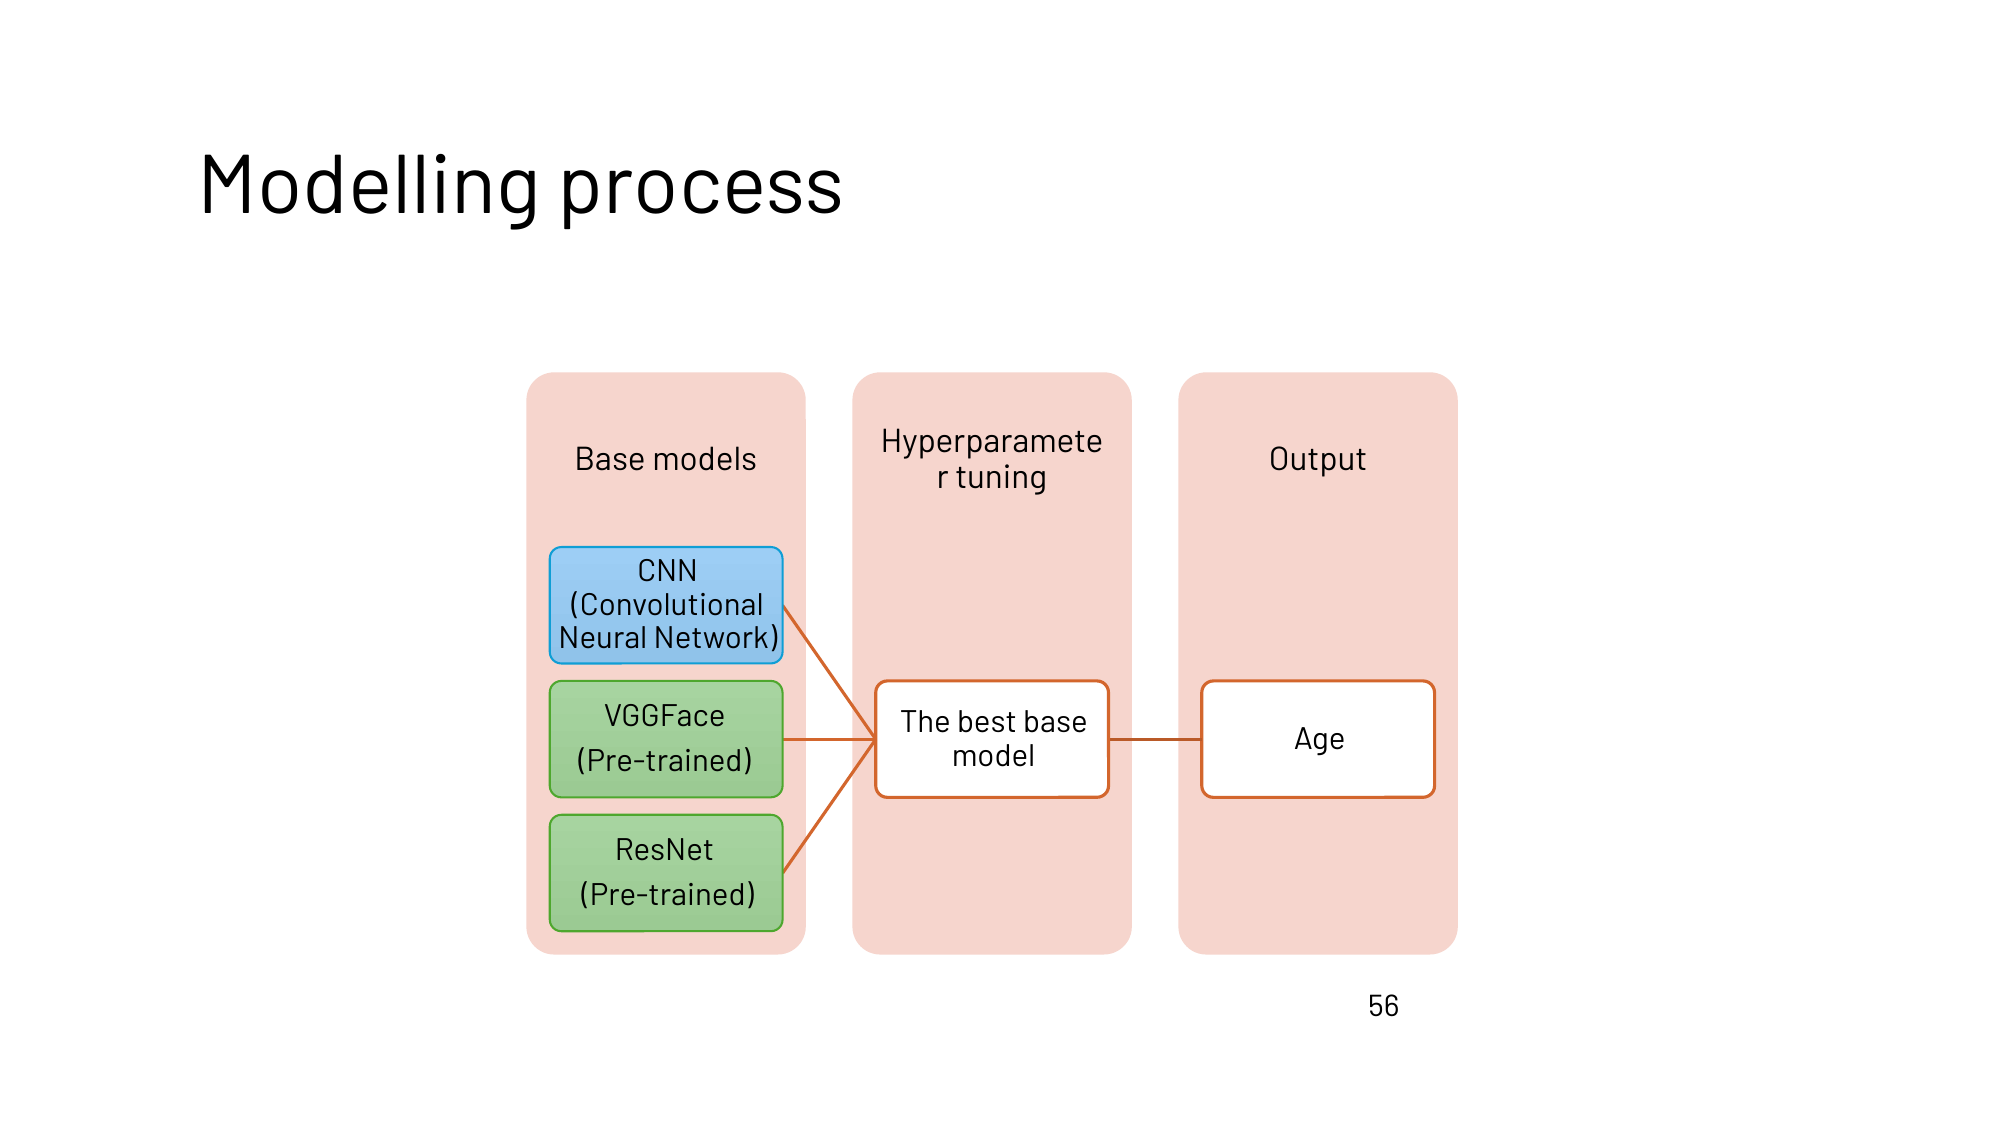

# Modelling process
Base models
Hyperparameter tuning
Output
Age

The best base model

CNN (Convolutional Neural Network)

VGGFace
(Pre-trained)

ResNet
(Pre-trained)
56